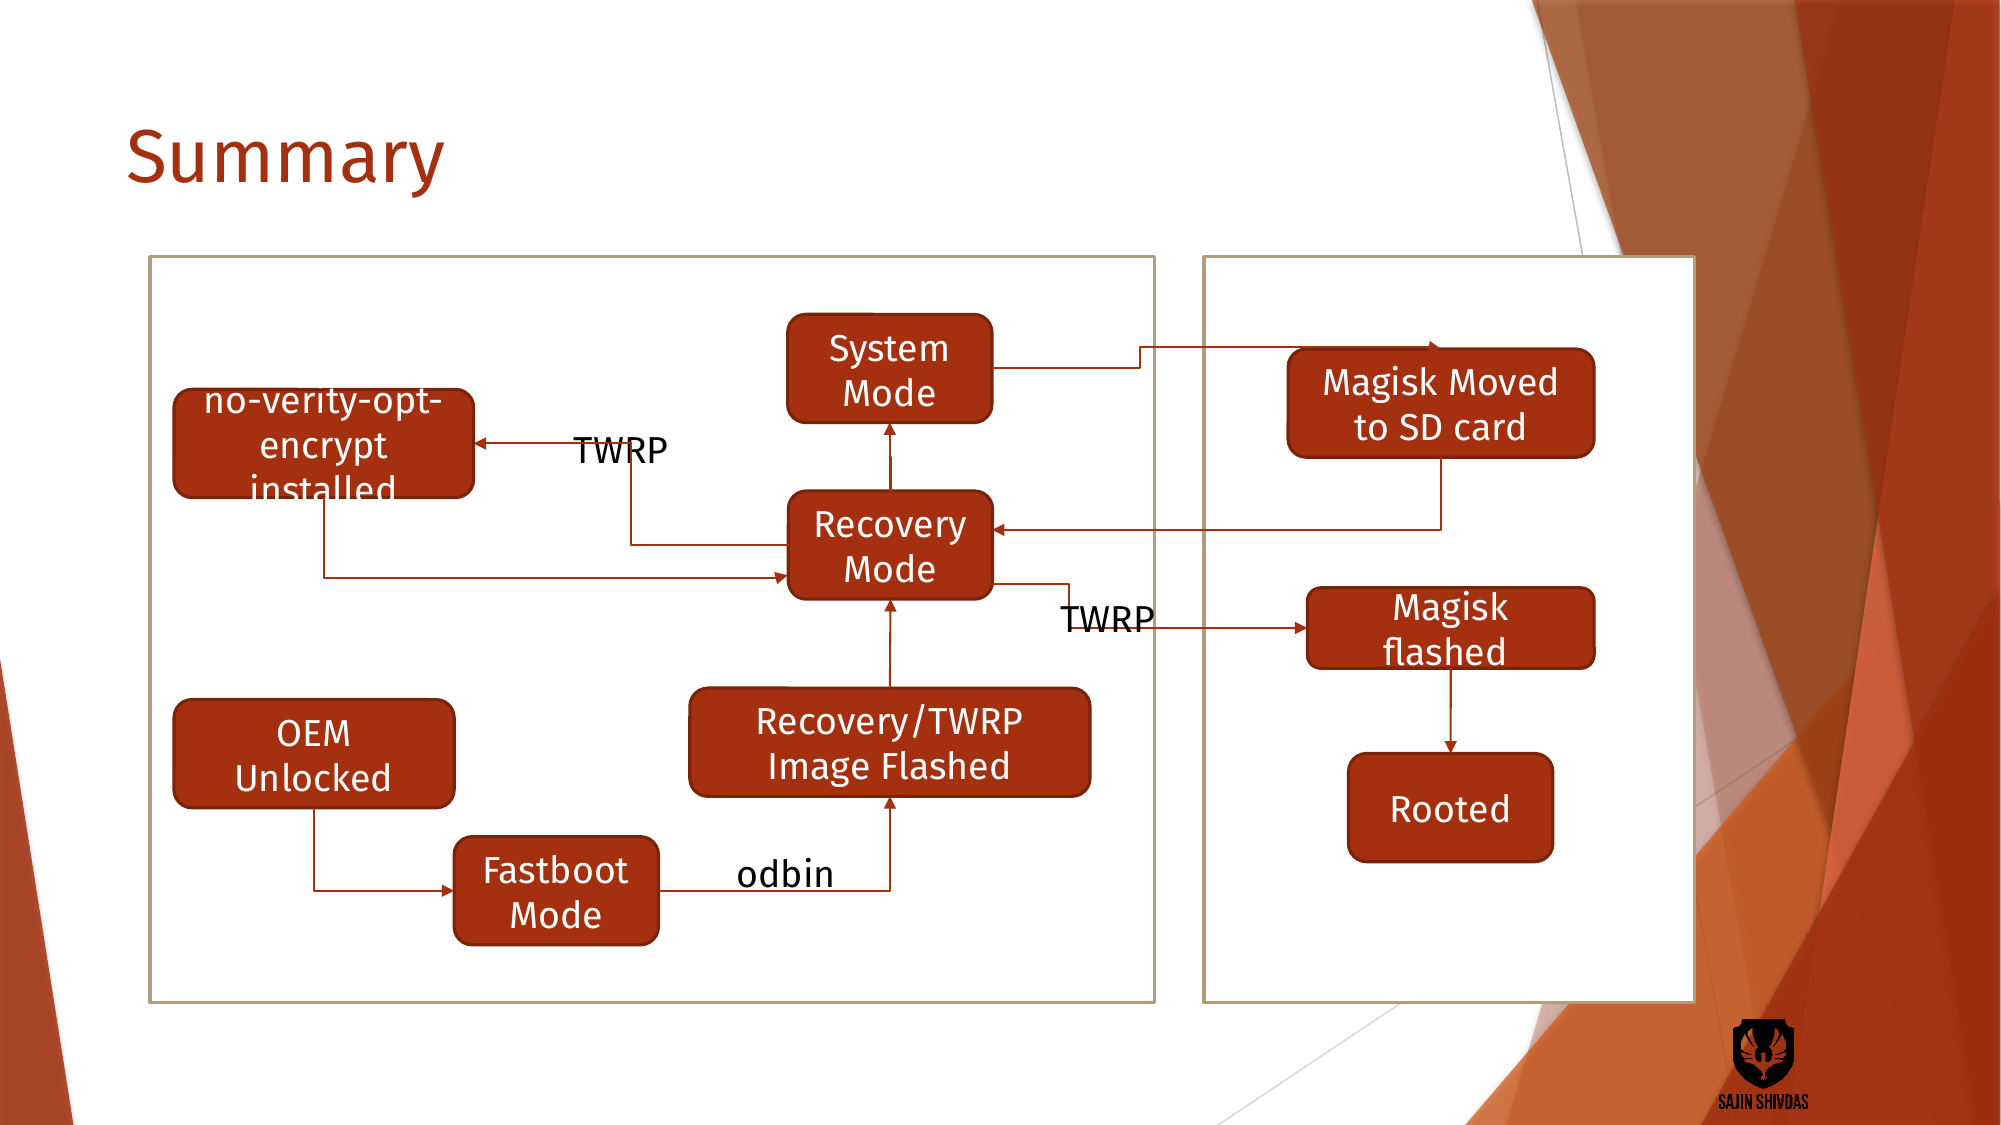

# Summary

System Mode
Magisk Moved to SD card
no-verity-opt-encrypt installed
TWRP
Recovery Mode
TWRP
Magisk flashed
Recovery/TWRP Image Flashed
OEM Unlocked
Rooted
Fastboot Mode
odbin